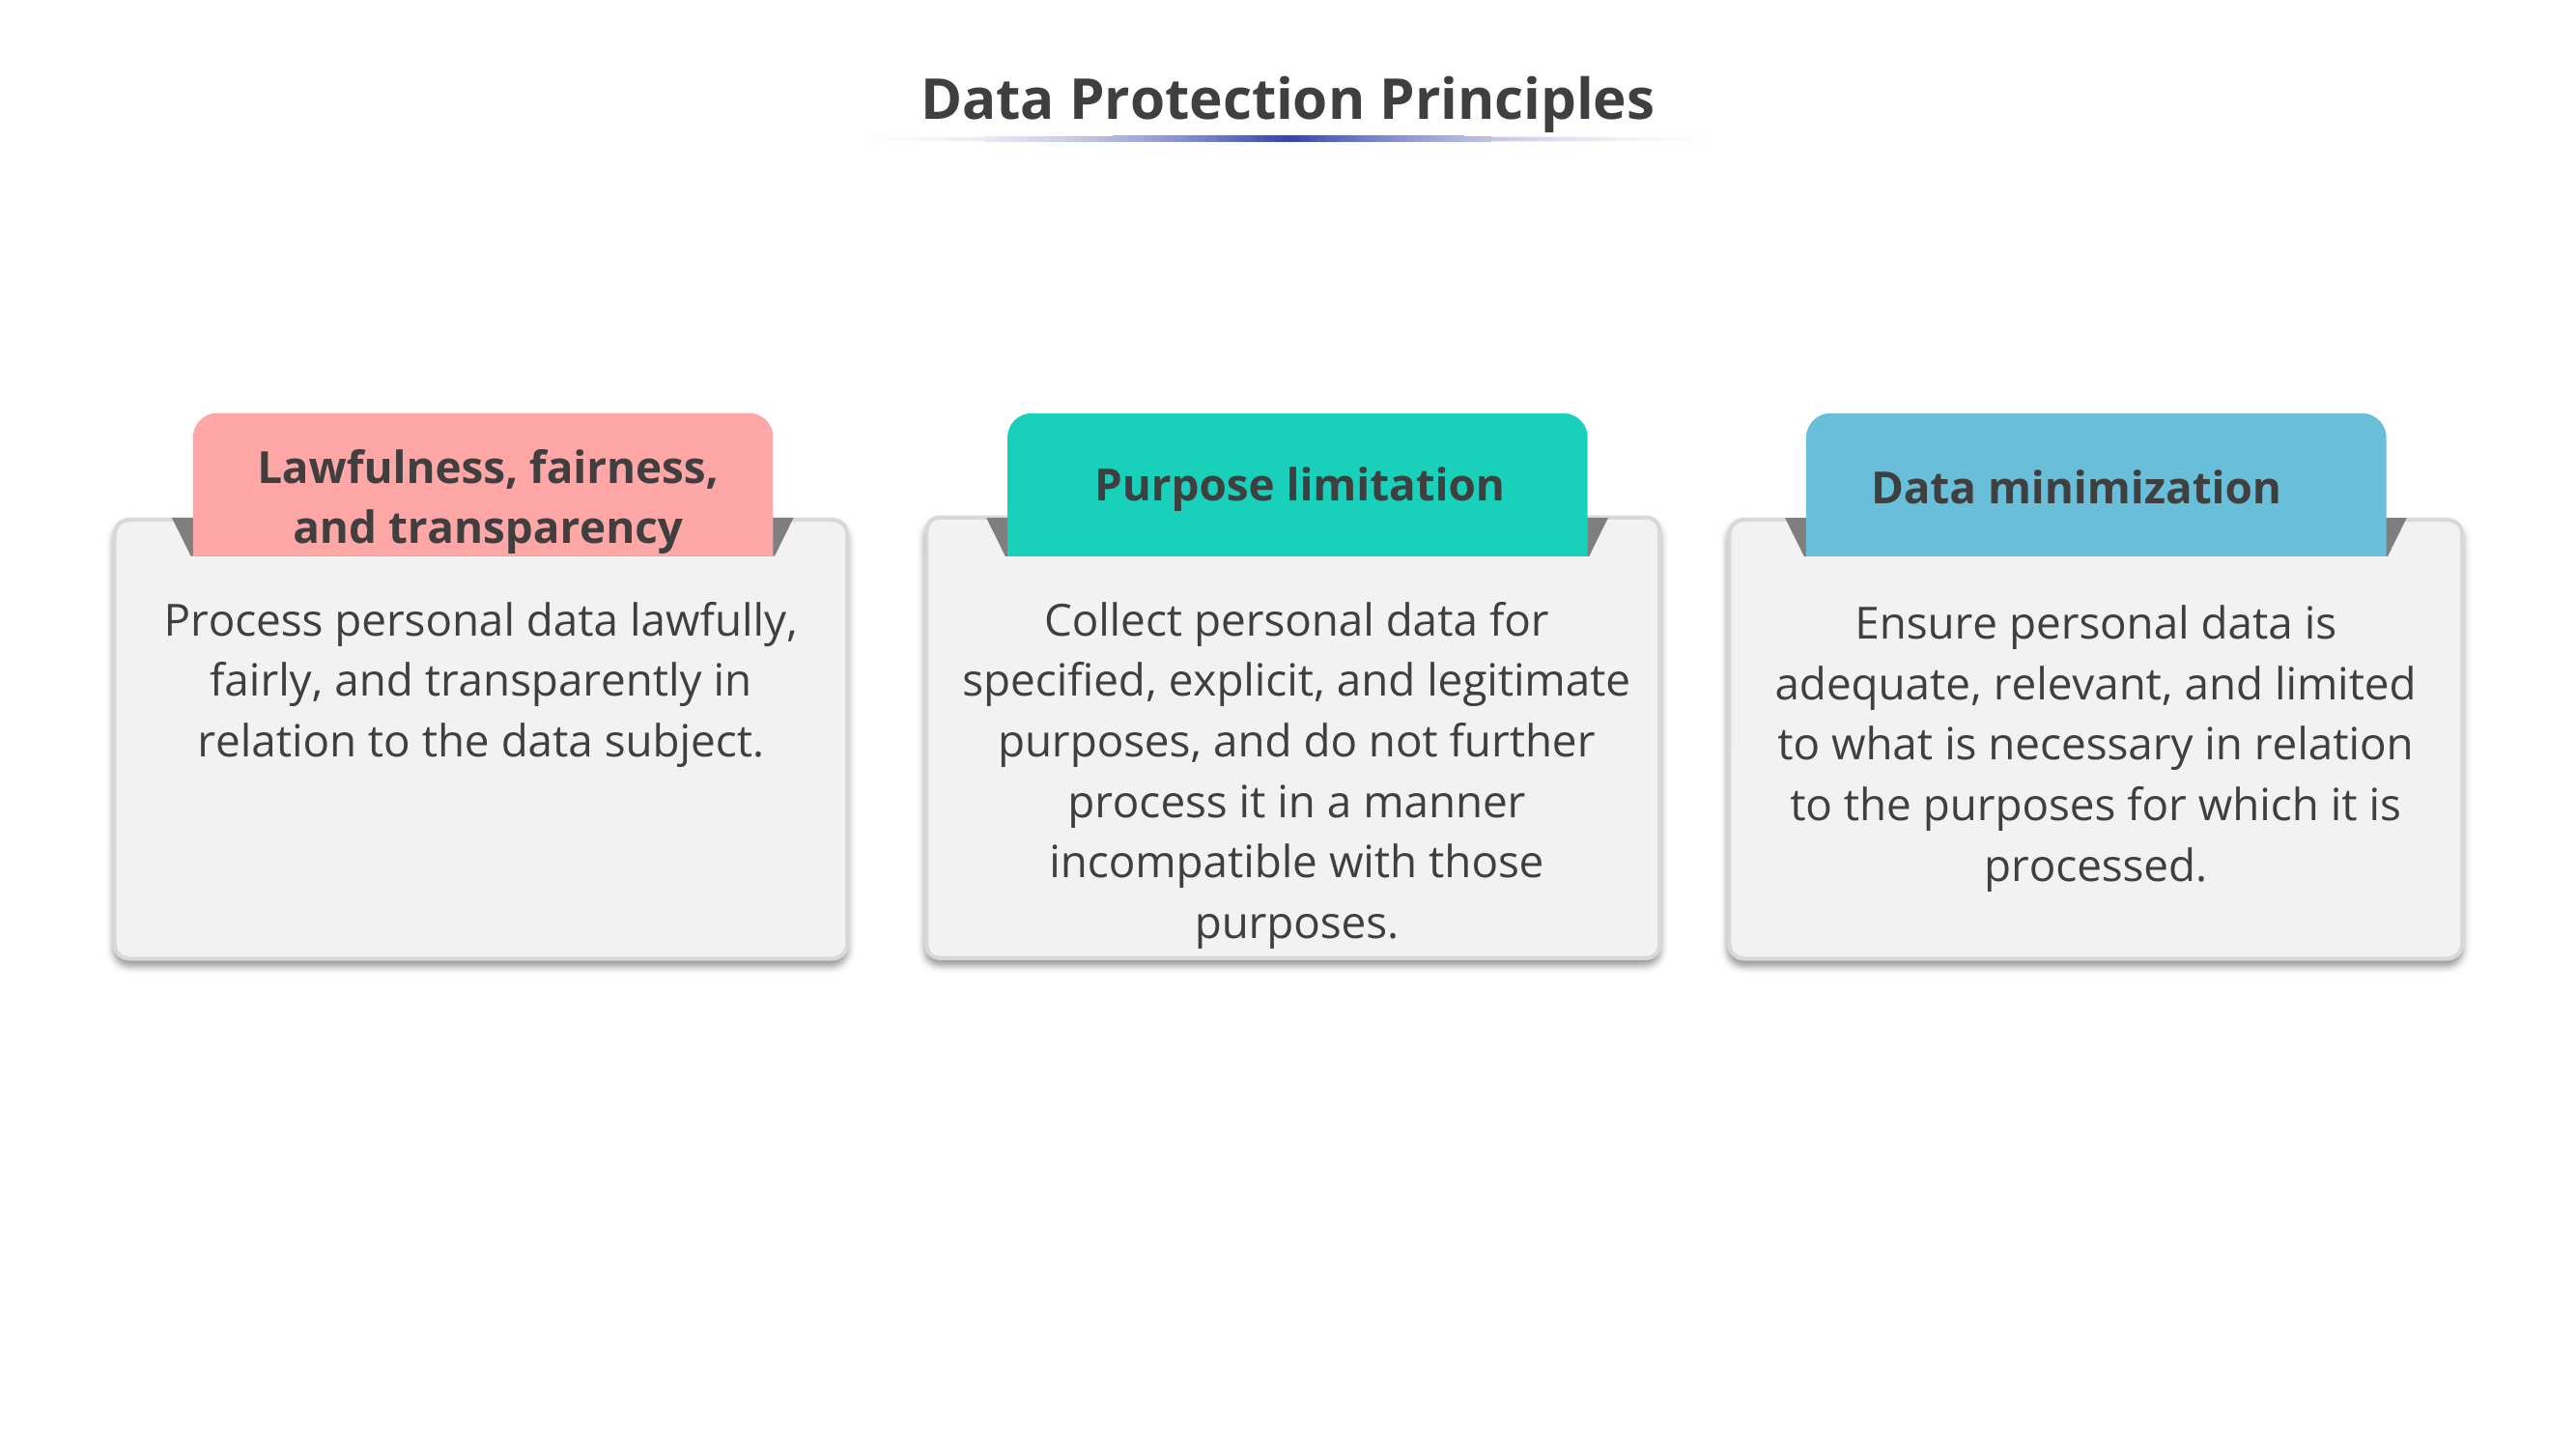

Data Protection Principles

Lawfulness, fairness, and transparency

Data minimization

Purpose limitation

Collect personal data for specified, explicit, and legitimate purposes, and do not further process it in a manner incompatible with those purposes.

Process personal data lawfully, fairly, and transparently in relation to the data subject.

Ensure personal data is adequate, relevant, and limited to what is necessary in relation to the purposes for which it is processed.